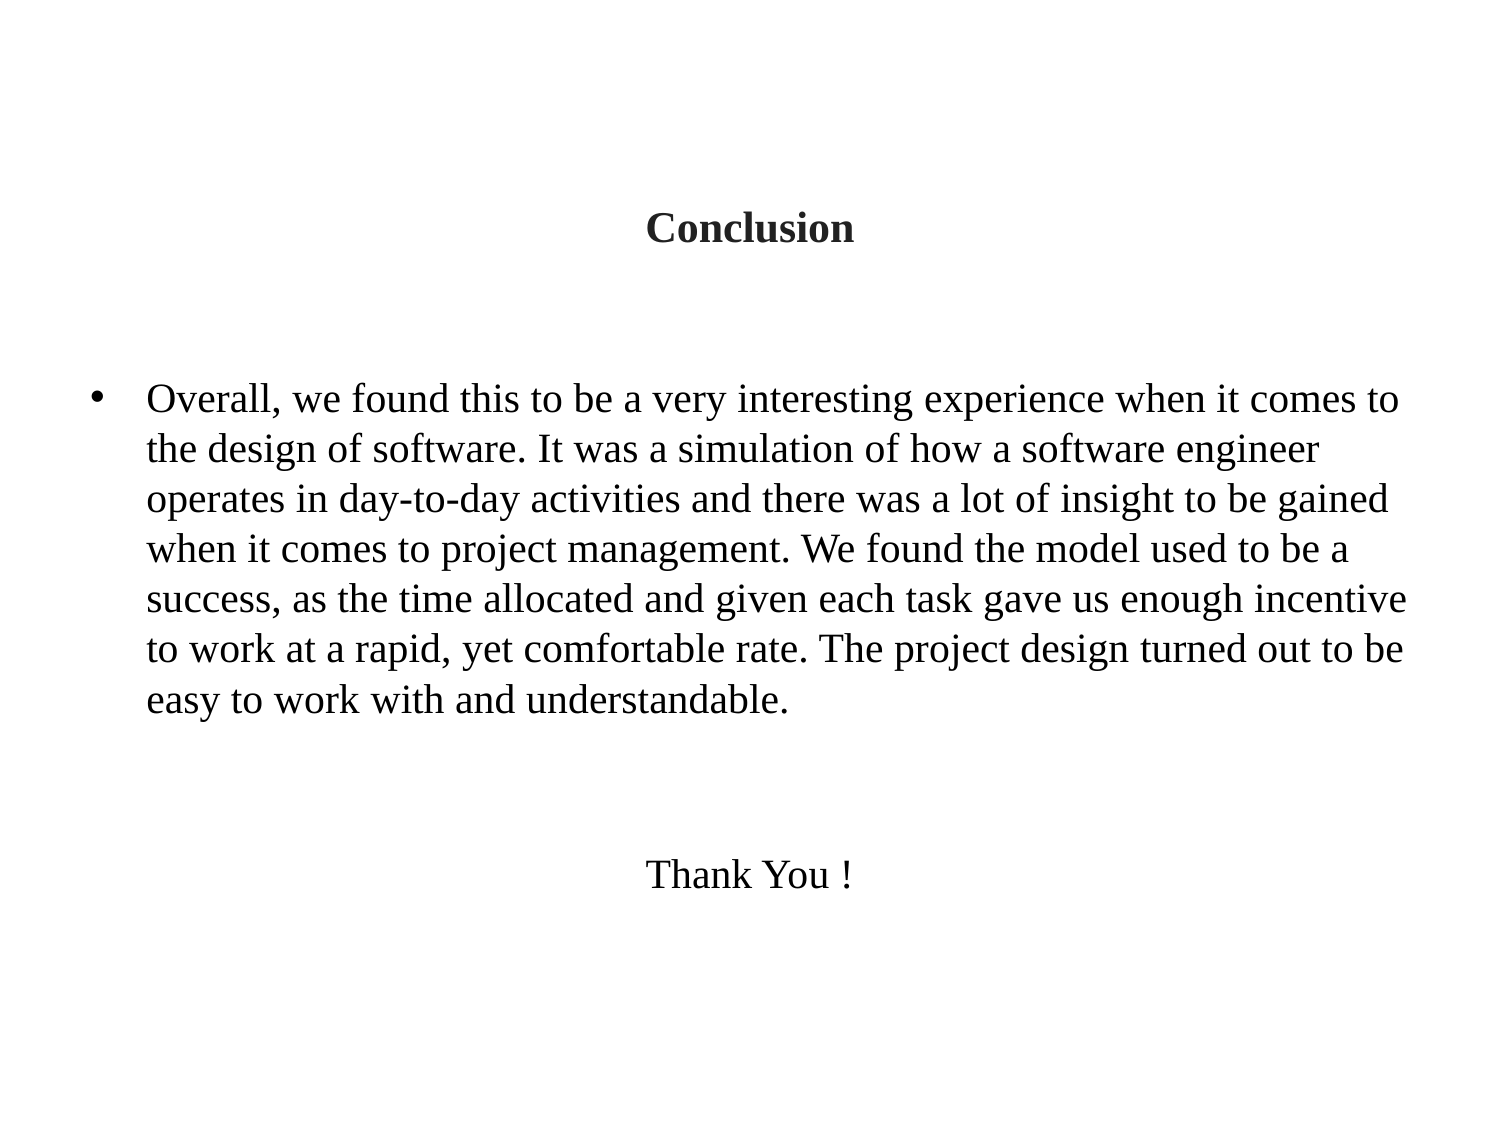

# Conclusion
Overall, we found this to be a very interesting experience when it comes to the design of software. It was a simulation of how a software engineer operates in day-to-day activities and there was a lot of insight to be gained when it comes to project management. We found the model used to be a success, as the time allocated and given each task gave us enough incentive to work at a rapid, yet comfortable rate. The project design turned out to be easy to work with and understandable.

Thank You !